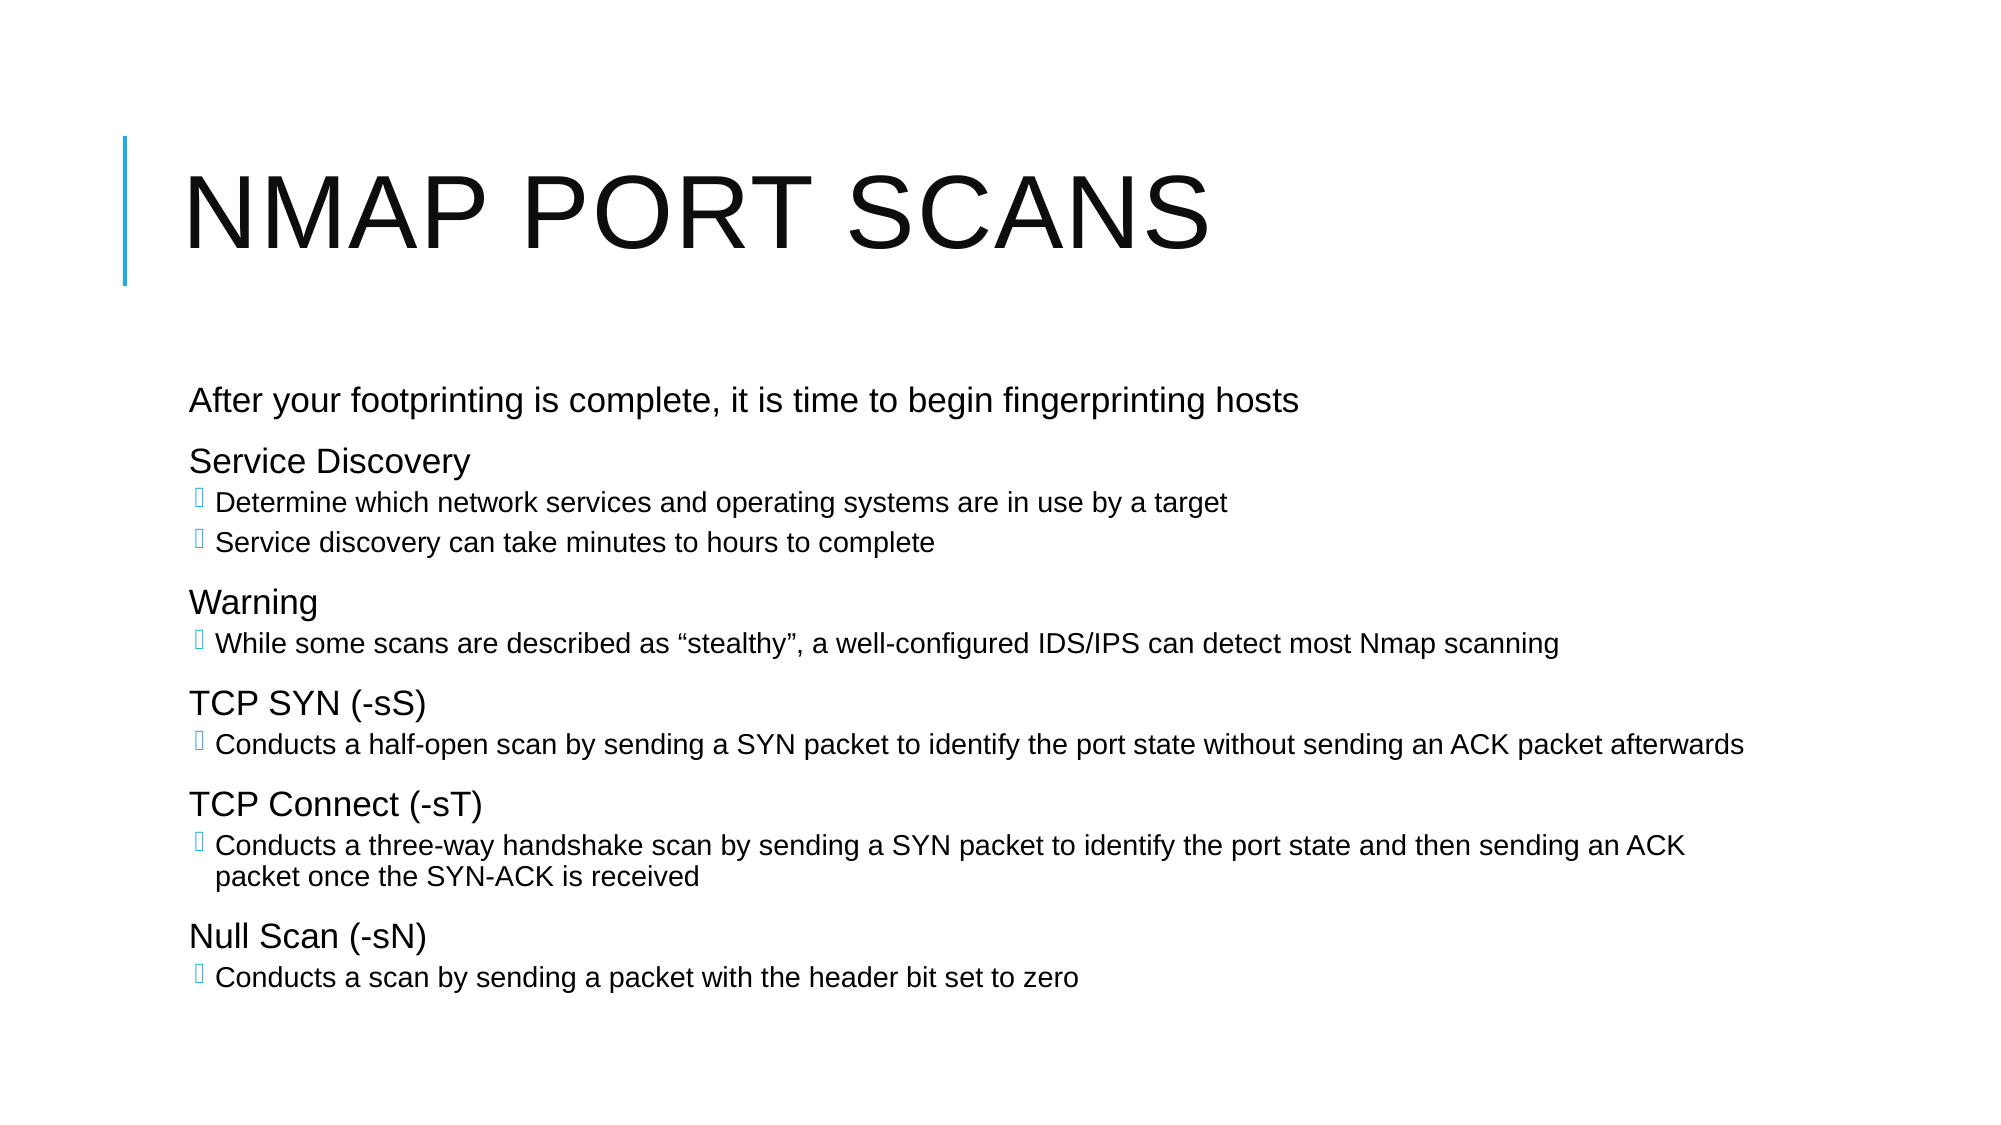

# Nmap Port Scans
After your footprinting is complete, it is time to begin fingerprinting hosts
Service Discovery
Determine which network services and operating systems are in use by a target
Service discovery can take minutes to hours to complete
Warning
While some scans are described as “stealthy”, a well-configured IDS/IPS can detect most Nmap scanning
TCP SYN (-sS)
Conducts a half-open scan by sending a SYN packet to identify the port state without sending an ACK packet afterwards
TCP Connect (-sT)
Conducts a three-way handshake scan by sending a SYN packet to identify the port state and then sending an ACK packet once the SYN-ACK is received
Null Scan (-sN)
Conducts a scan by sending a packet with the header bit set to zero